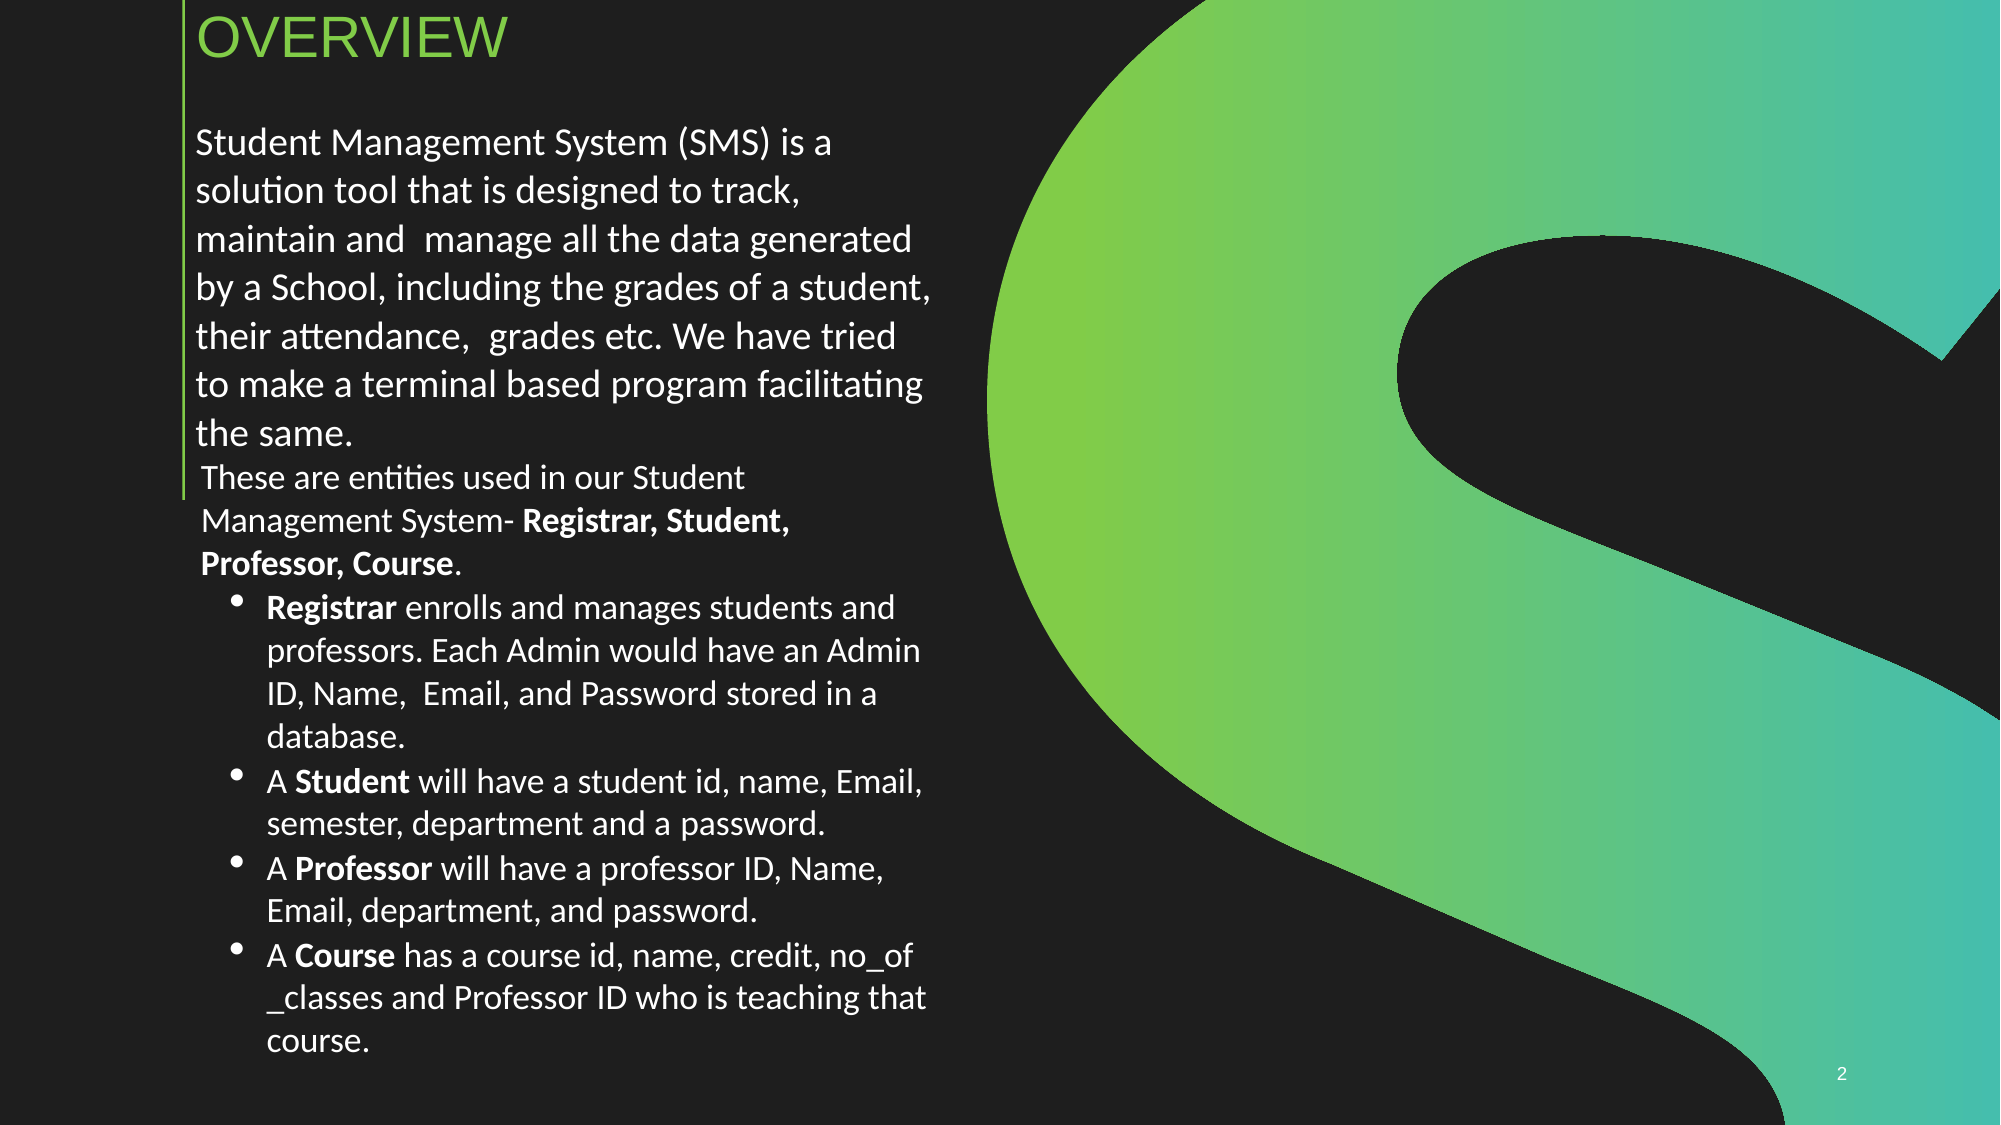

# Overview
Student Management System (SMS) is a solution tool that is designed to track, maintain and  manage all the data generated by a School, including the grades of a student, their attendance,  grades etc. We have tried to make a terminal based program facilitating the same.
These are entities used in our Student Management System- Registrar, Student, Professor, Course.
Registrar enrolls and manages students and professors. Each Admin would have an Admin ID, Name,  Email, and Password stored in a database.
A Student will have a student id, name, Email, semester, department and a password.
A Professor will have a professor ID, Name, Email, department, and password.
A Course has a course id, name, credit, no_of _classes and Professor ID who is teaching that course.
2